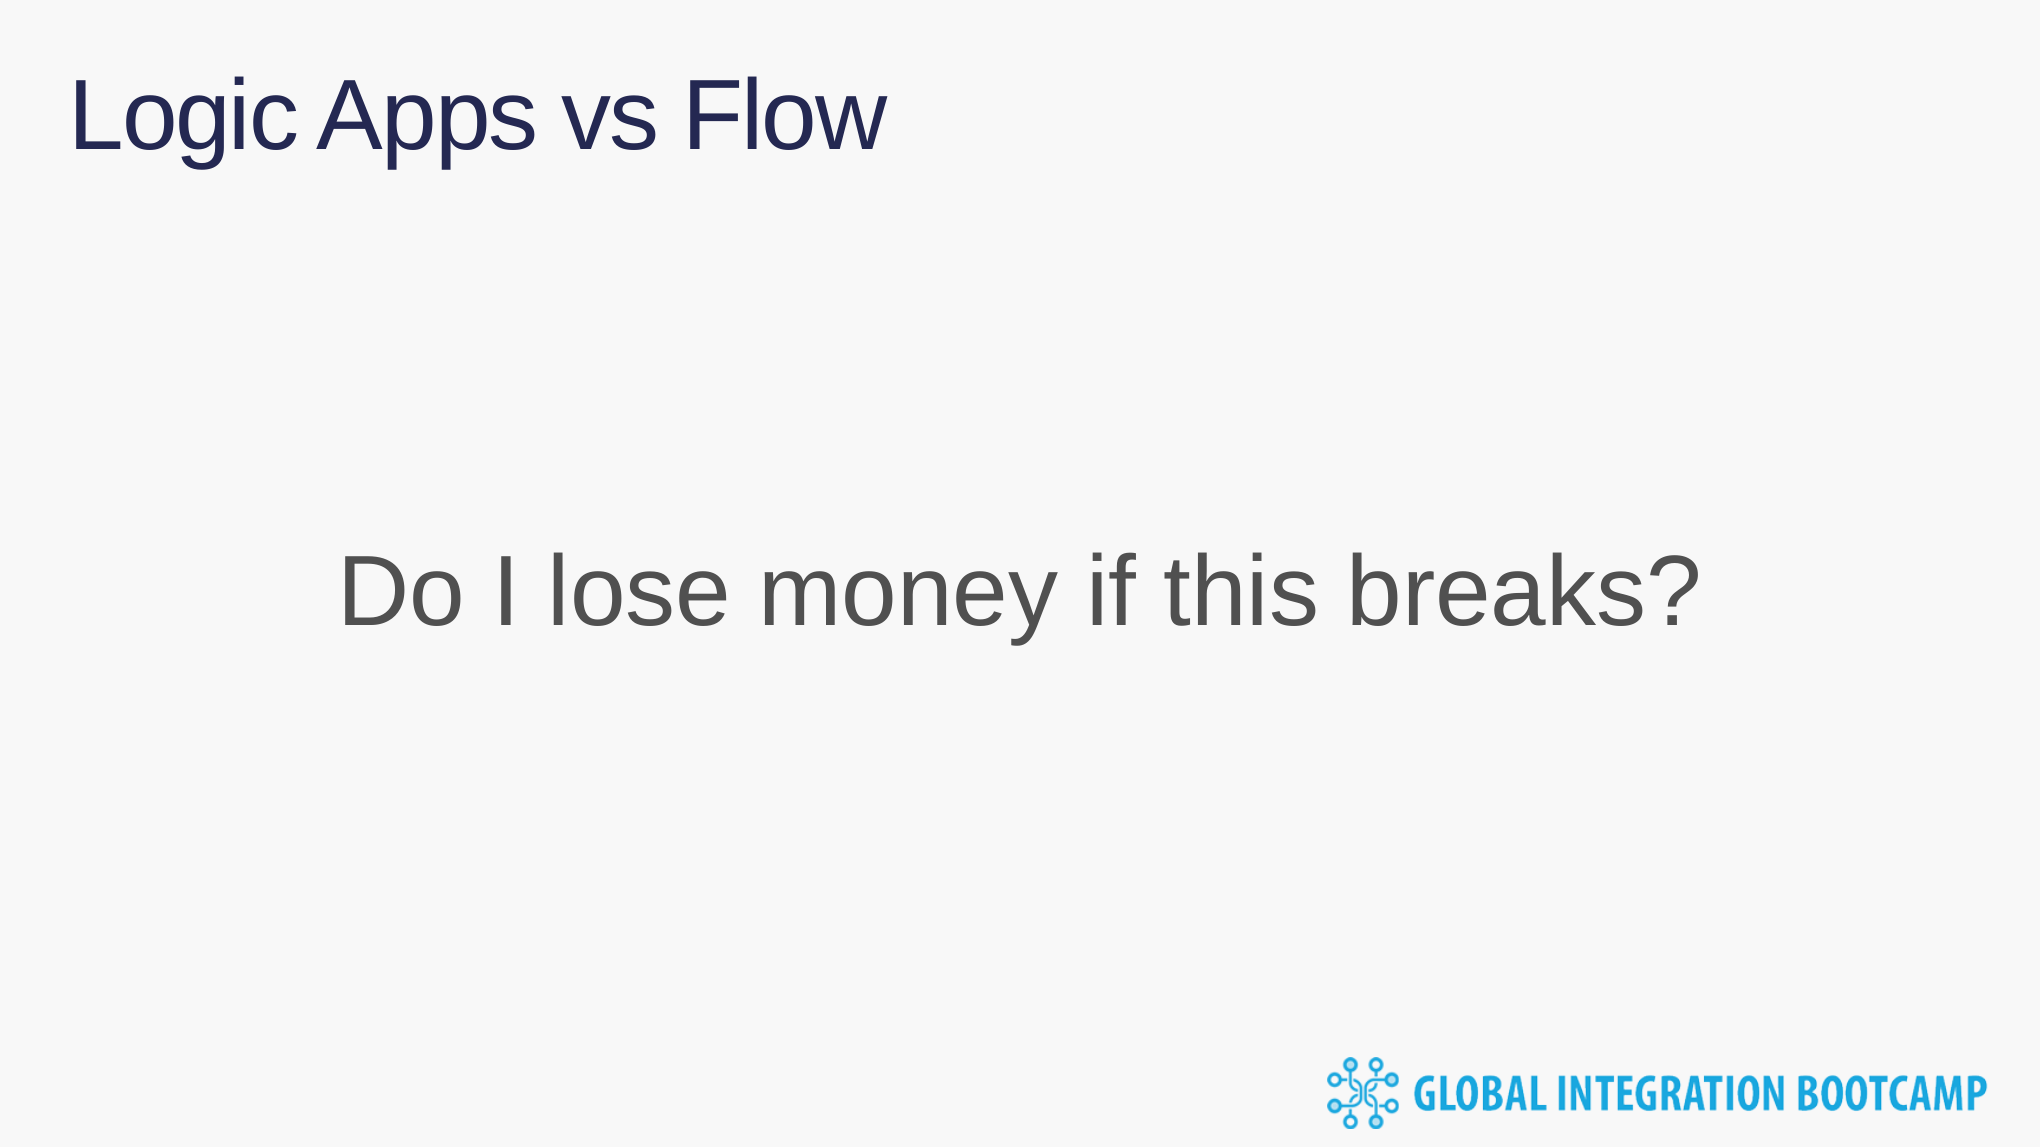

# Logic Apps vs Flow
Do I lose money if this breaks?